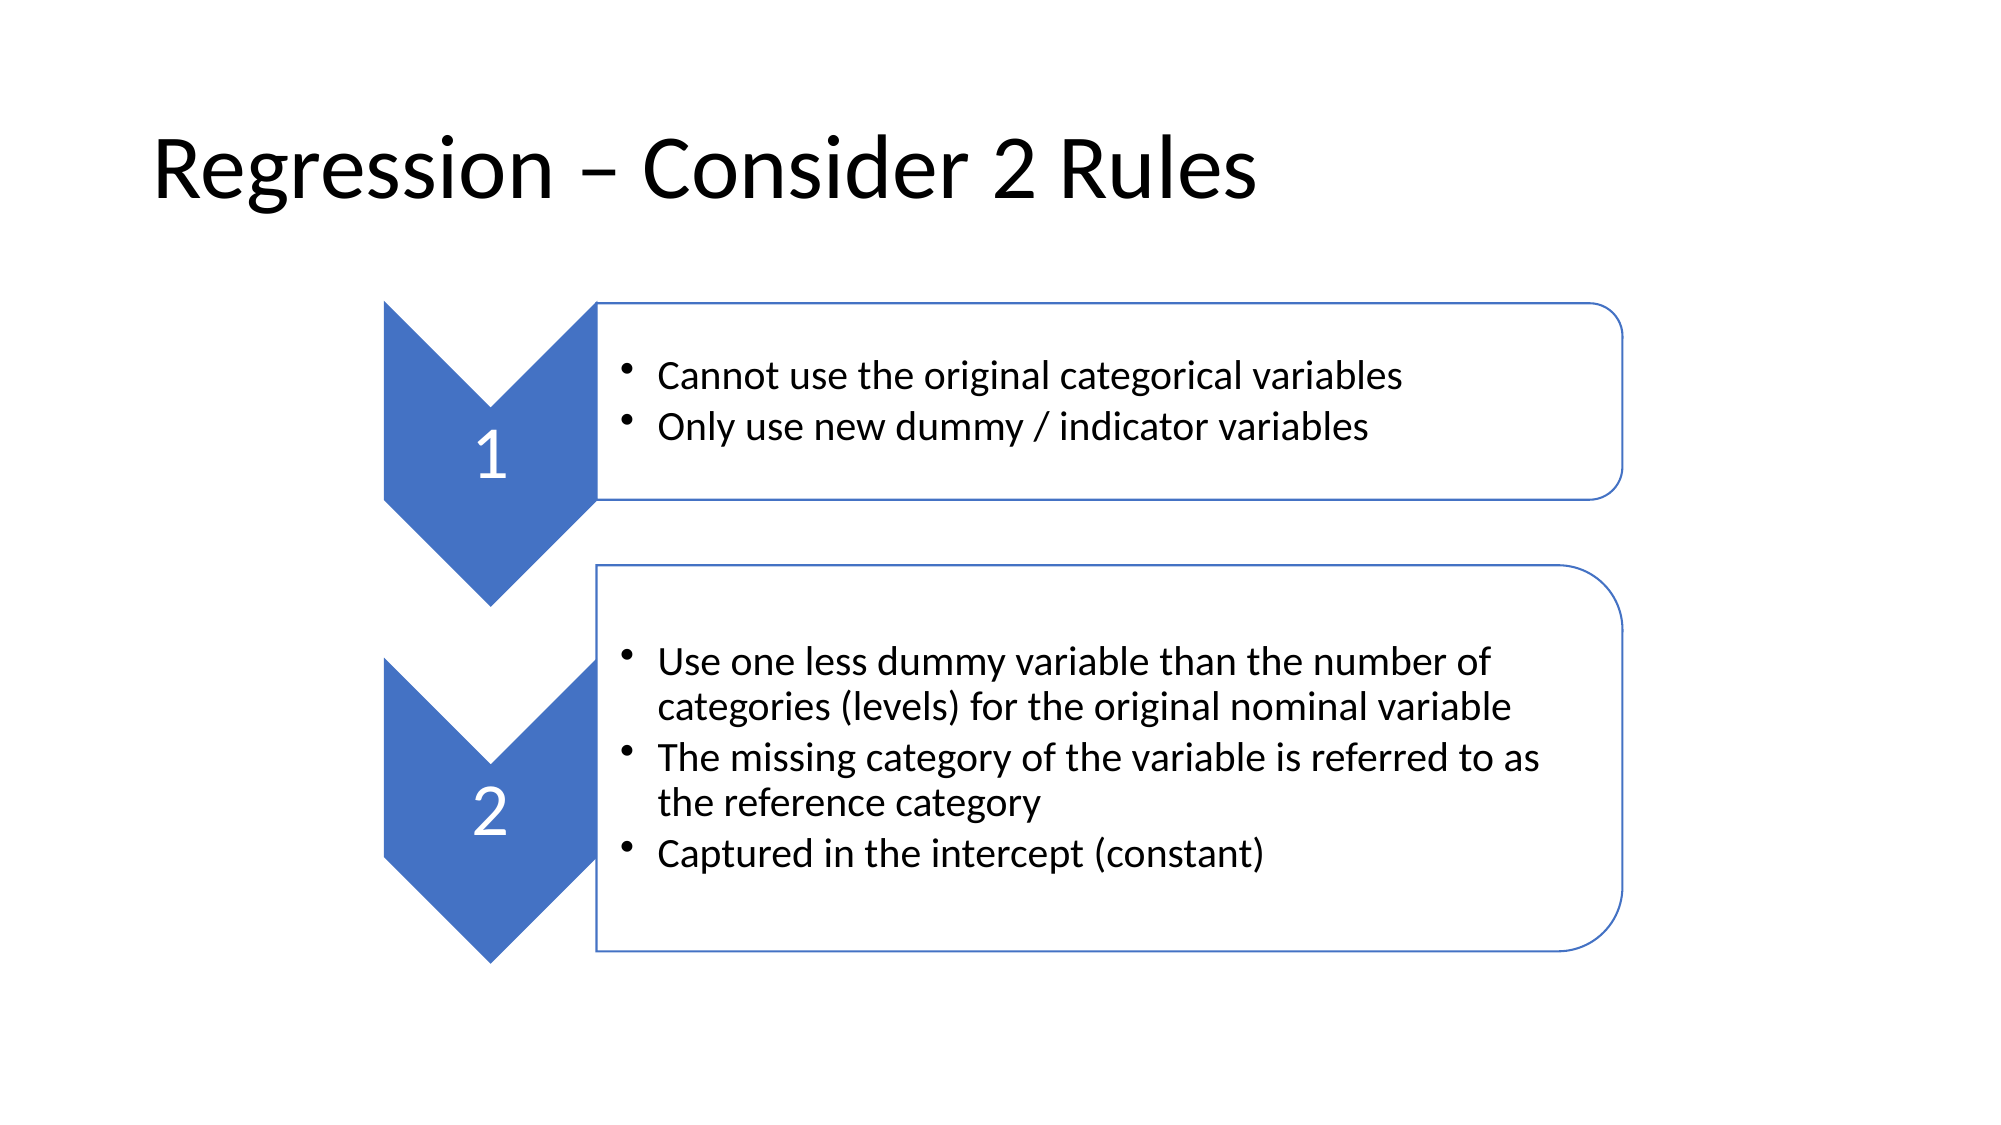

# Regression – Consider 2 Rules
1
Cannot use the original categorical variables
Only use new dummy / indicator variables
2
Use one less dummy variable than the number of categories (levels) for the original nominal variable
The missing category of the variable is referred to as the reference category
Captured in the intercept (constant)